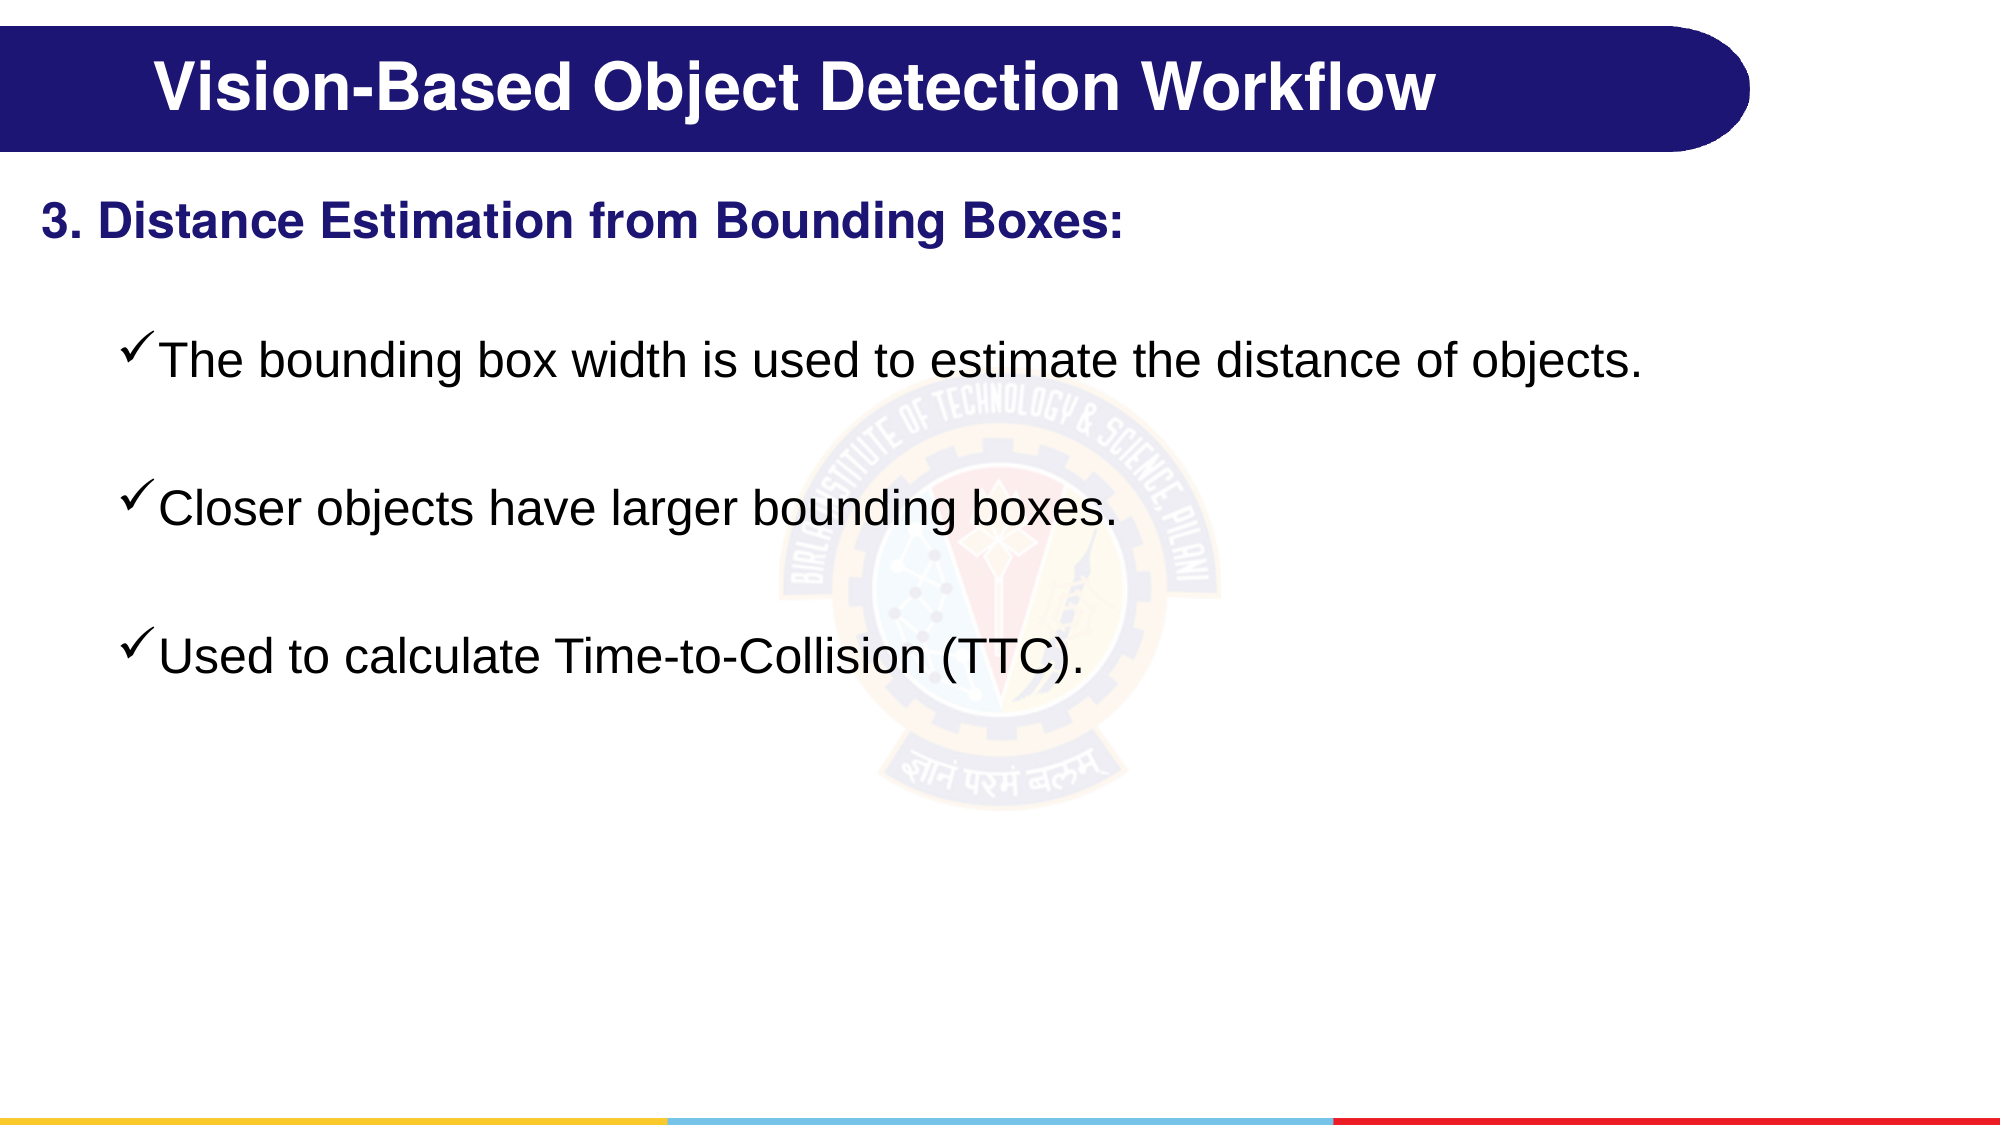

# Vision-Based Object Detection Workflow
3. Distance Estimation from Bounding Boxes:

The bounding box width is used to estimate the distance of objects.

Closer objects have larger bounding boxes.

Used to calculate Time-to-Collision (TTC).